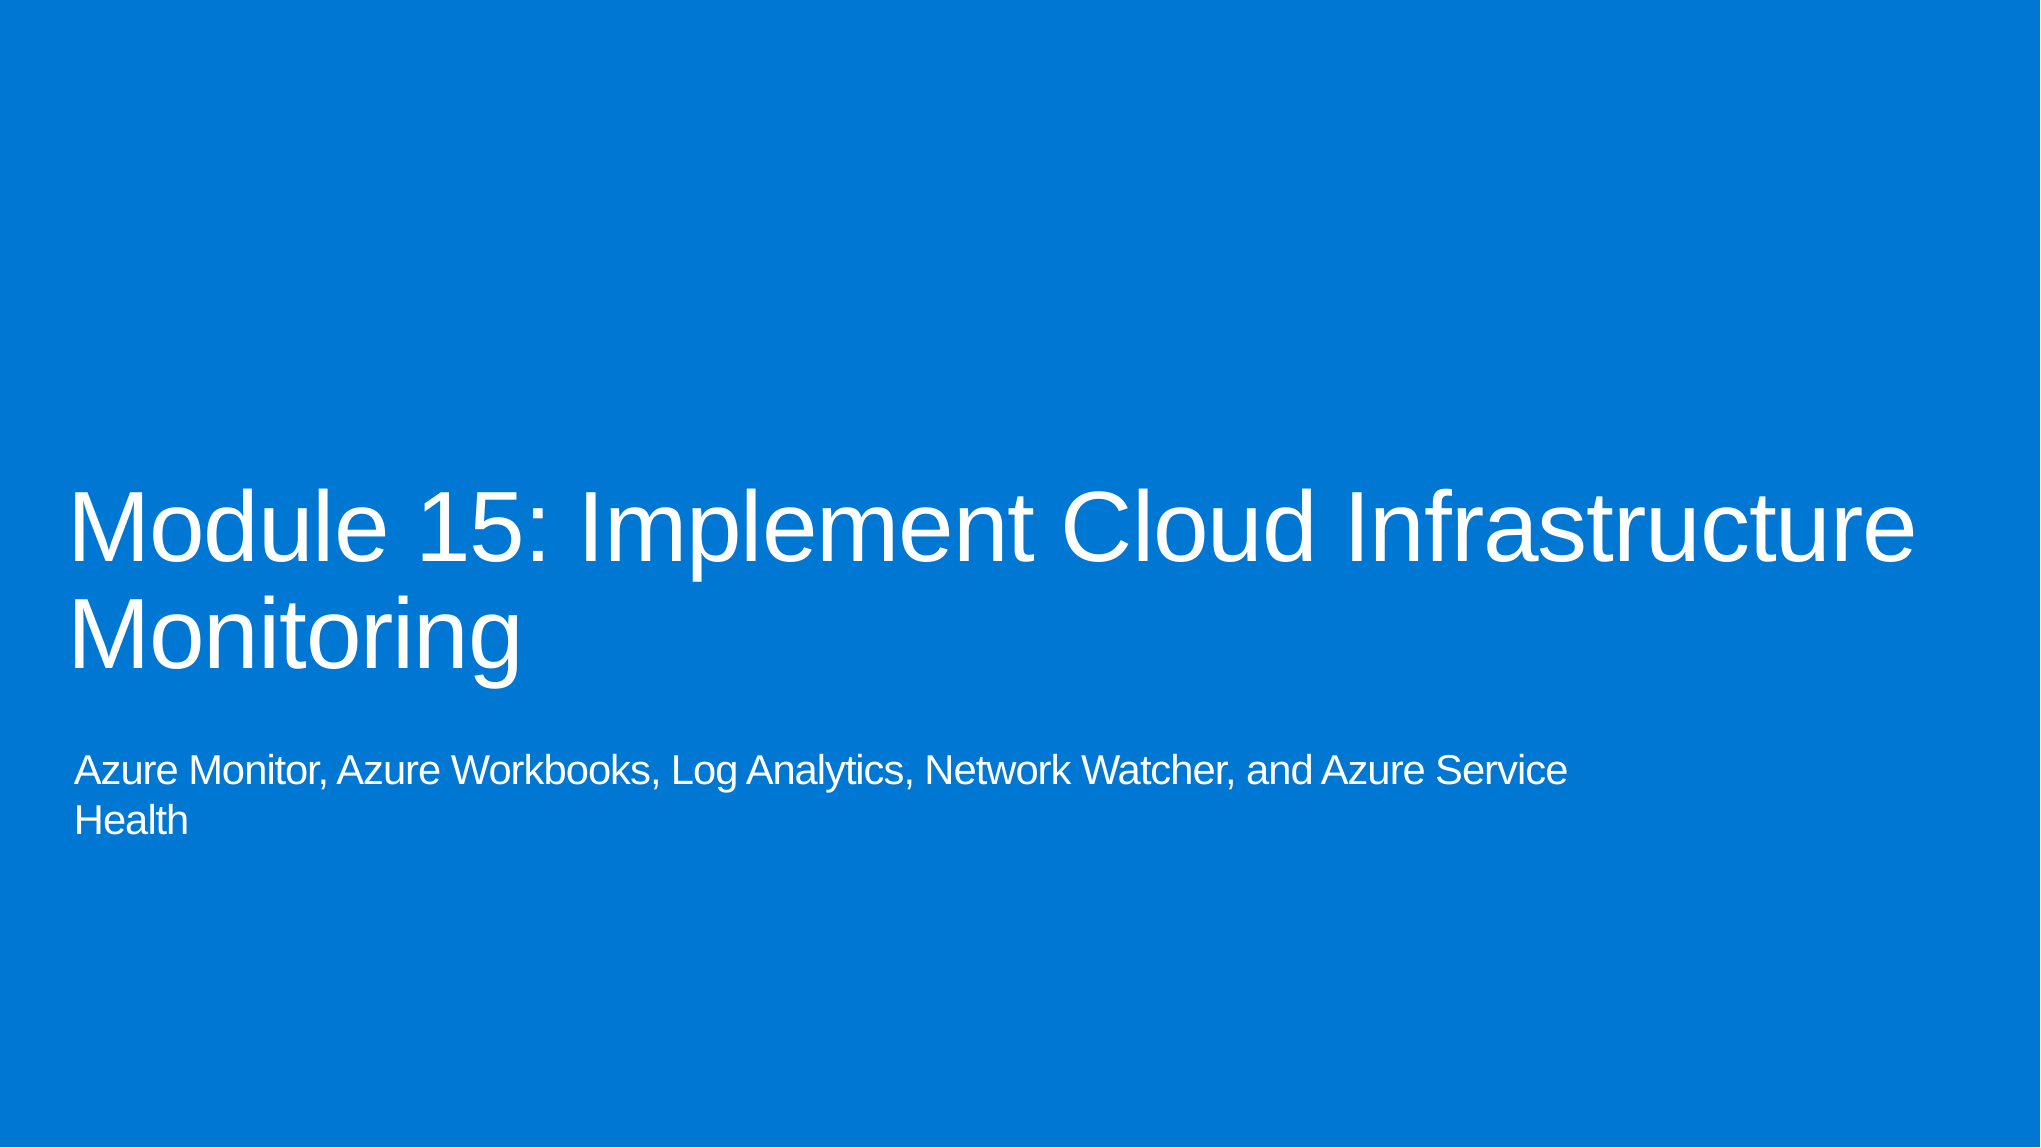

# Module 15: Implement Cloud Infrastructure Monitoring
Azure Monitor, Azure Workbooks, Log Analytics, Network Watcher, and Azure Service Health